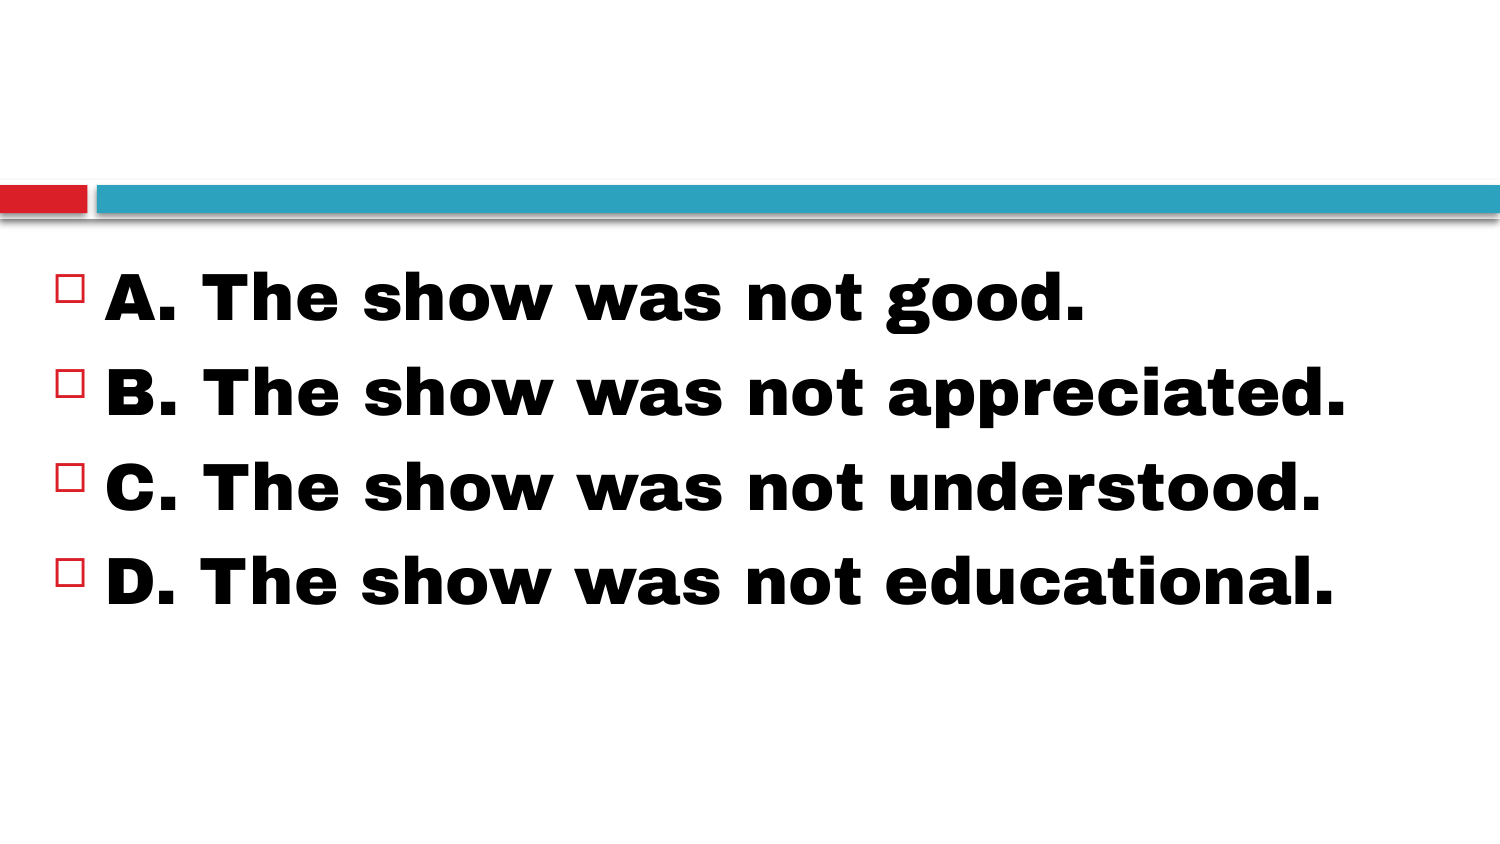

#
A. The show was not good.
B. The show was not appreciated.
C. The show was not understood.
D. The show was not educational.